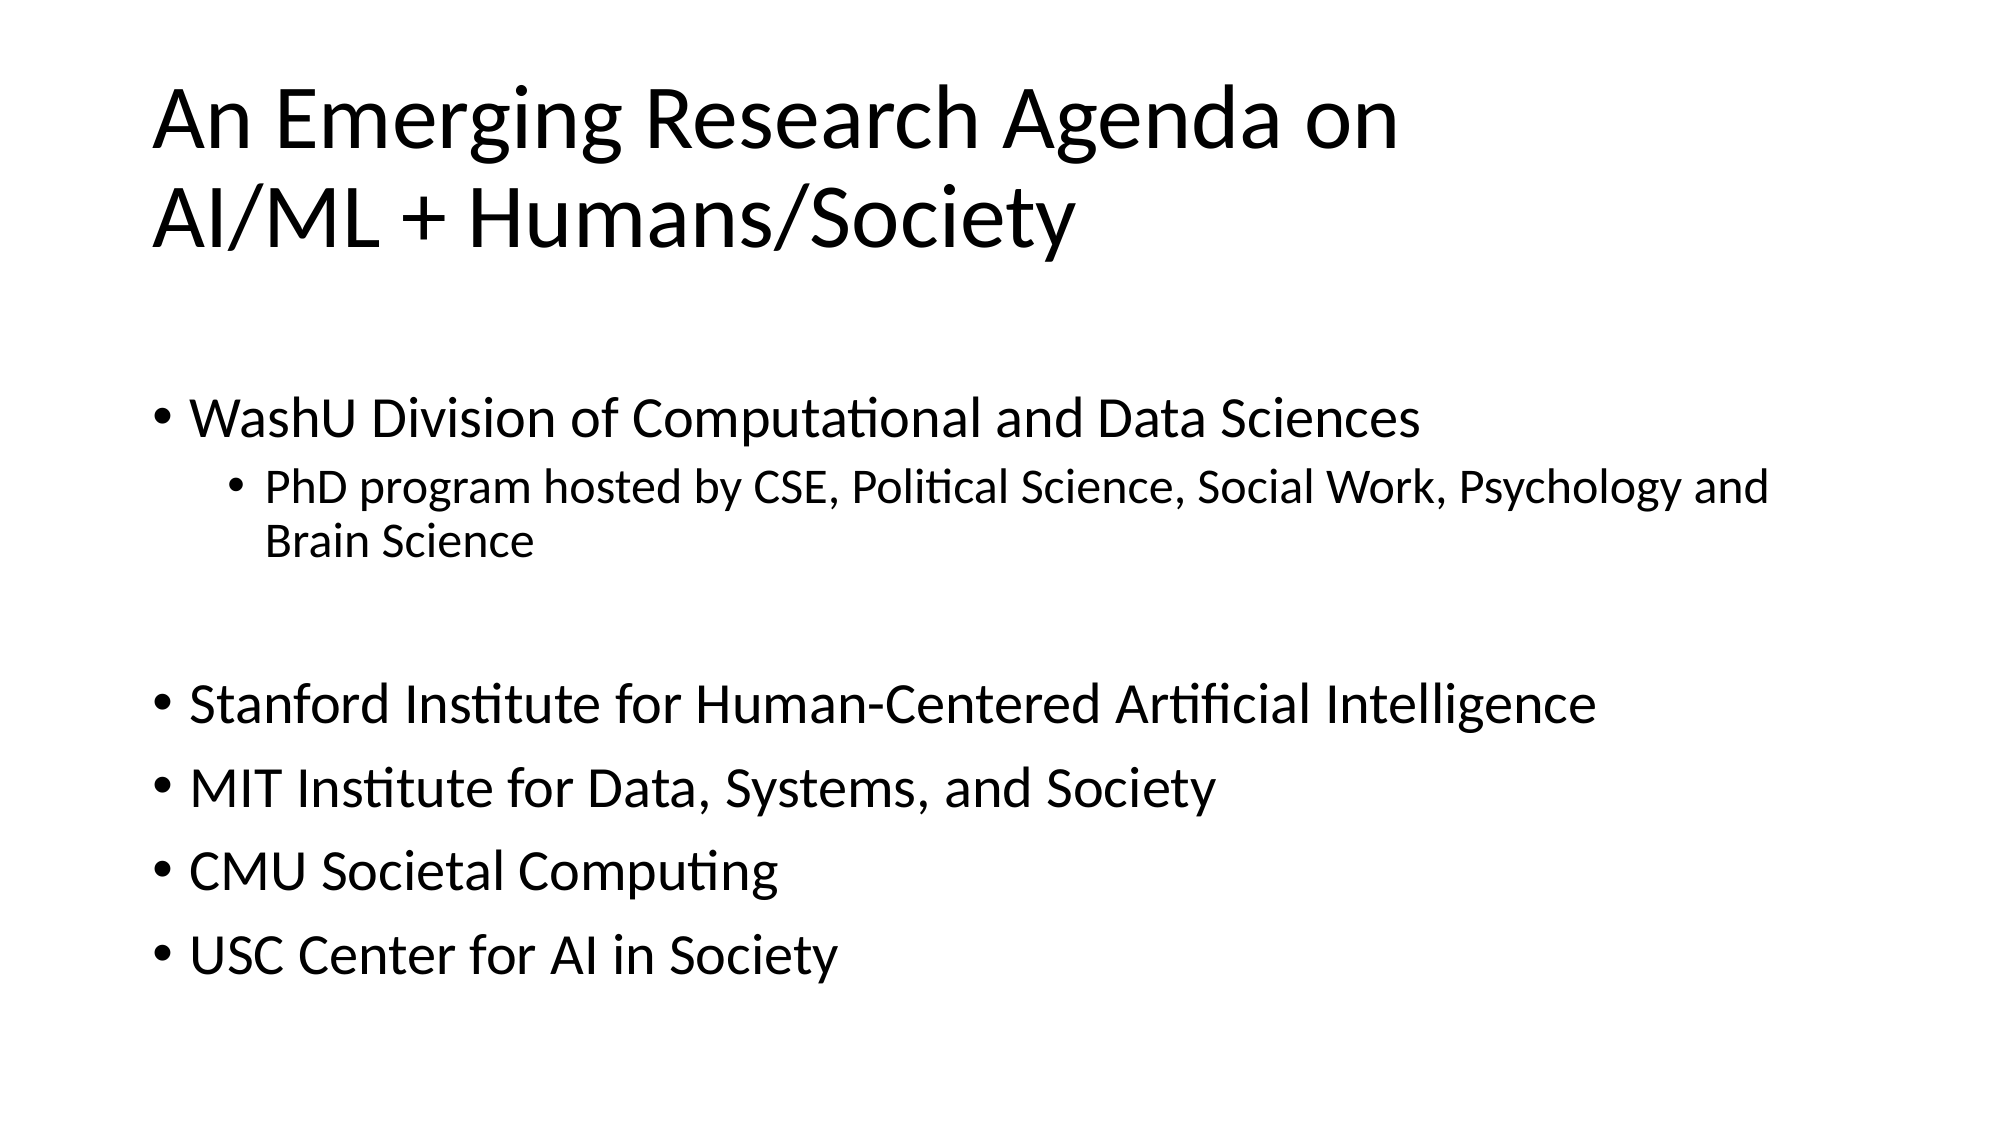

# An Emerging Research Agenda on AI/ML + Humans/Society
WashU Division of Computational and Data Sciences
PhD program hosted by CSE, Political Science, Social Work, Psychology and Brain Science

Stanford Institute for Human-Centered Artificial Intelligence
MIT Institute for Data, Systems, and Society
CMU Societal Computing
USC Center for AI in Society